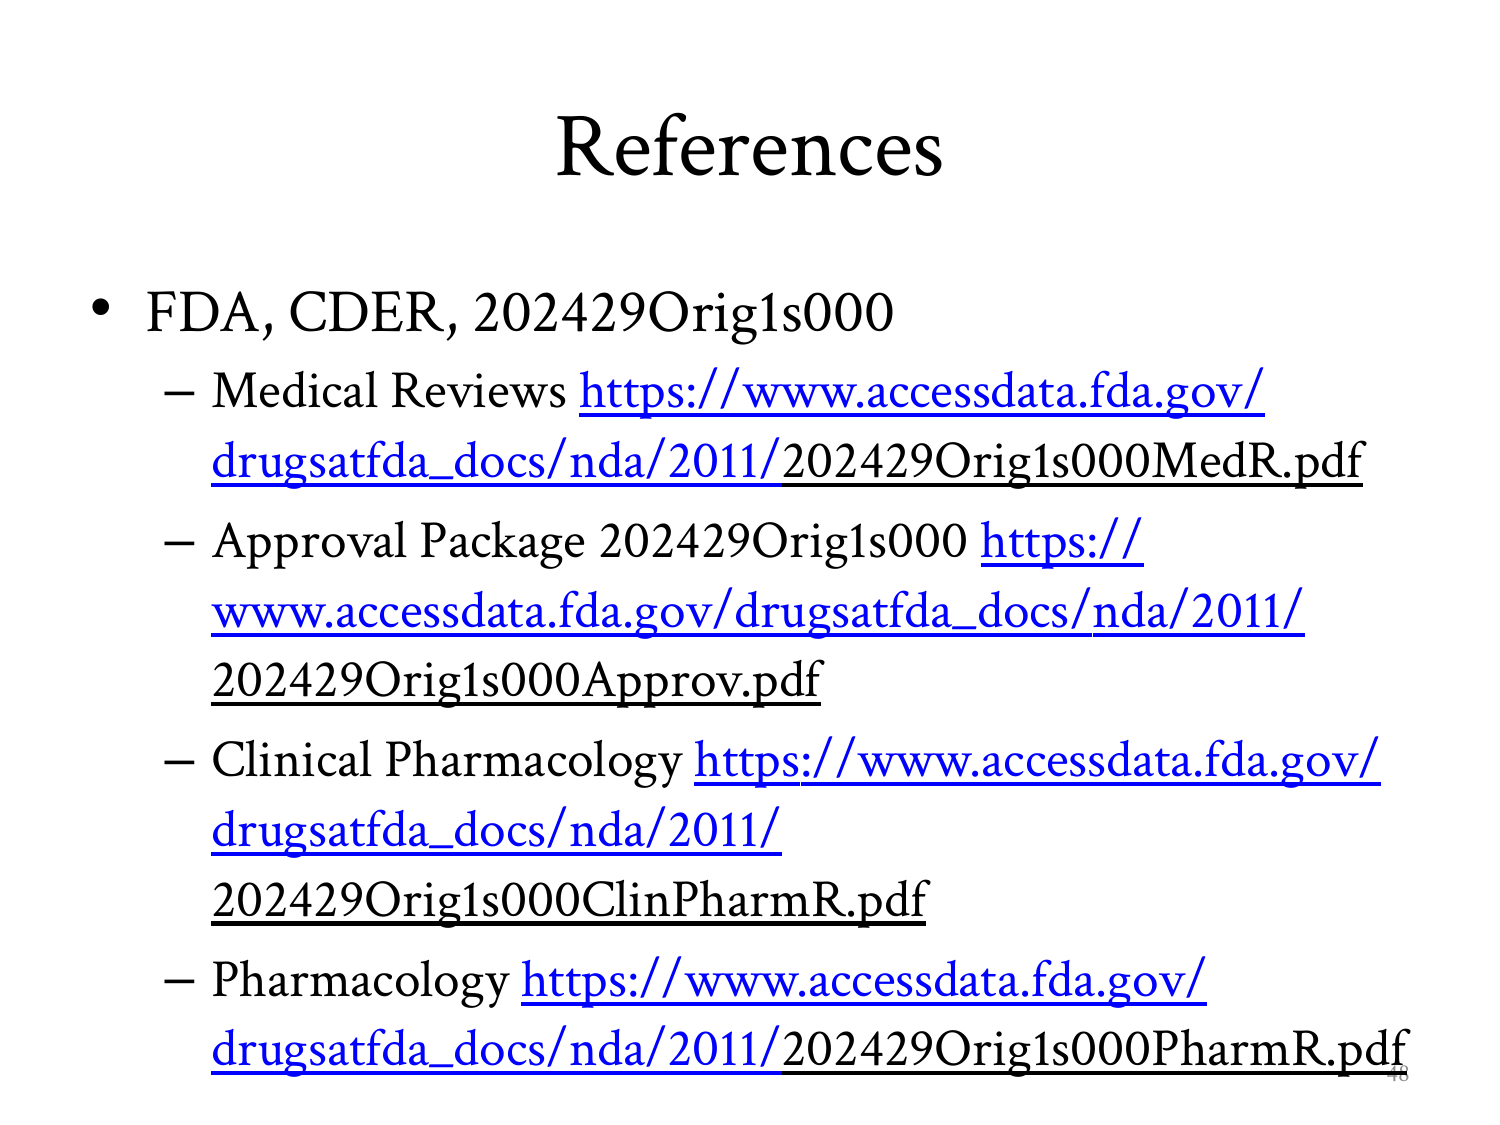

# References
FDA, CDER, 202429Orig1s000
Medical Reviews https://www.accessdata.fda.gov/drugsatfda_docs/nda/2011/202429Orig1s000MedR.pdf
Approval Package 202429Orig1s000 https://www.accessdata.fda.gov/drugsatfda_docs/nda/2011/202429Orig1s000Approv.pdf
Clinical Pharmacology https://www.accessdata.fda.gov/drugsatfda_docs/nda/2011/202429Orig1s000ClinPharmR.pdf
Pharmacology https://www.accessdata.fda.gov/drugsatfda_docs/nda/2011/202429Orig1s000PharmR.pdf

48